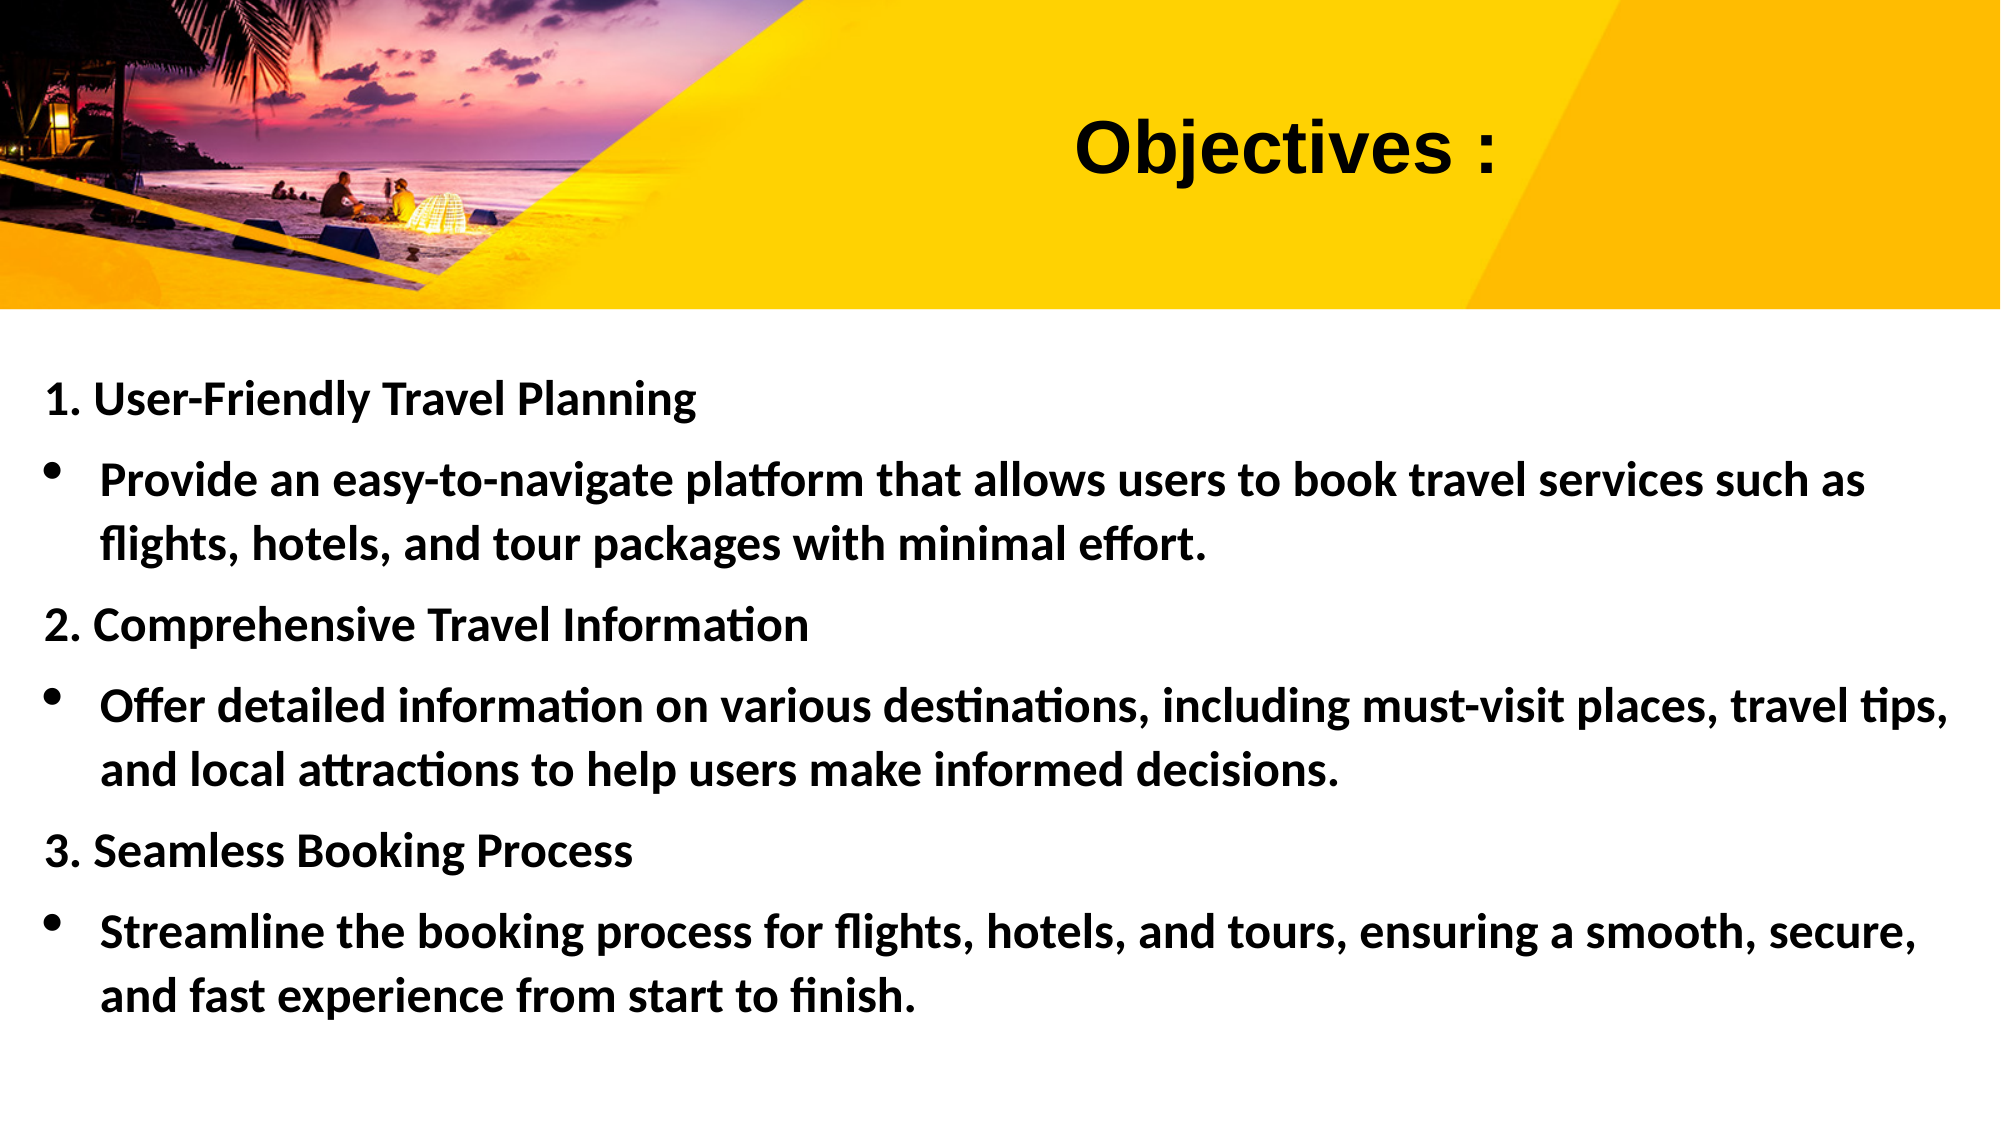

# Objectives :
1. User-Friendly Travel Planning
Provide an easy-to-navigate platform that allows users to book travel services such as flights, hotels, and tour packages with minimal effort.
2. Comprehensive Travel Information
Offer detailed information on various destinations, including must-visit places, travel tips, and local attractions to help users make informed decisions.
3. Seamless Booking Process
Streamline the booking process for flights, hotels, and tours, ensuring a smooth, secure, and fast experience from start to finish.